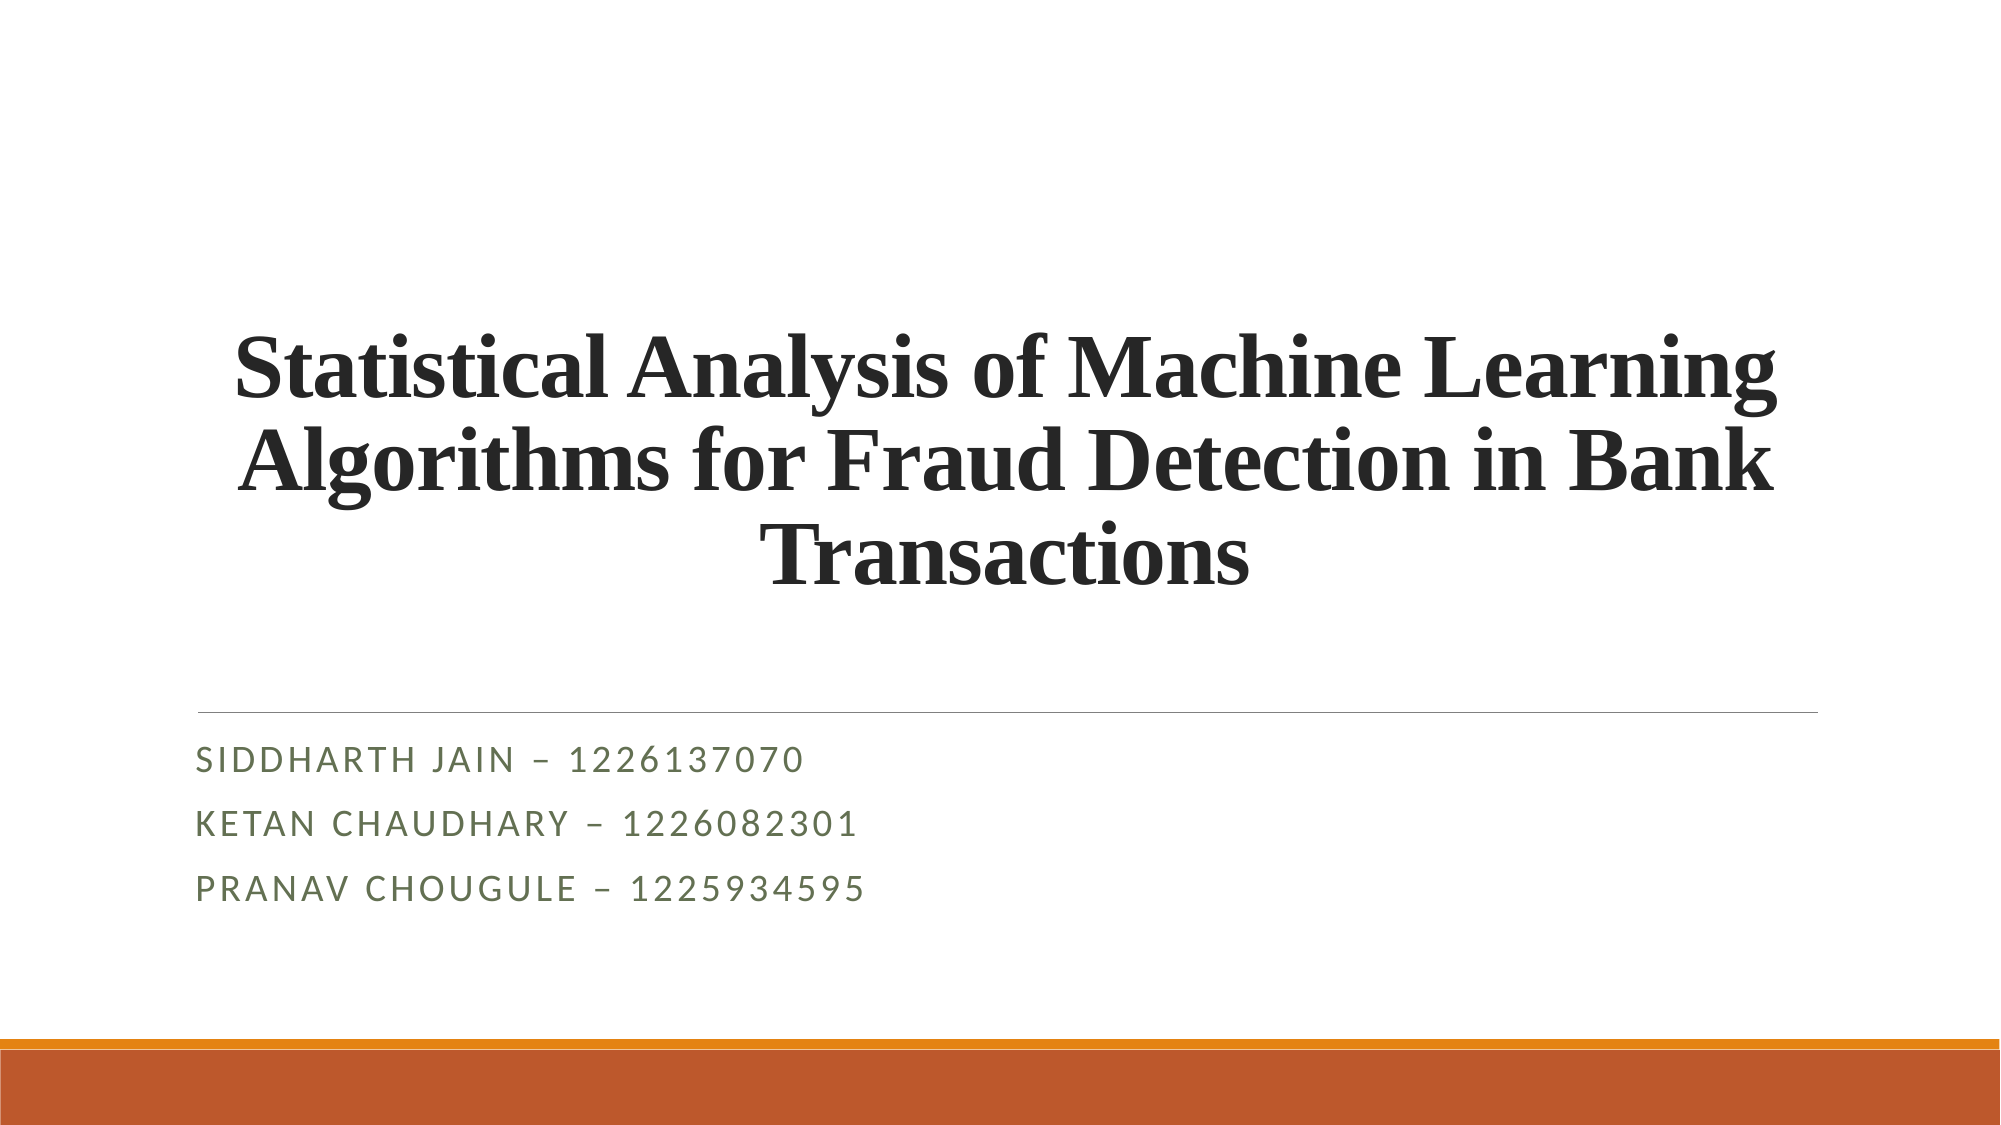

# Statistical Analysis of Machine Learning Algorithms for Fraud Detection in Bank Transactions
Siddharth Jain – 1226137070
Ketan Chaudhary – 1226082301
Pranav Chougule – 1225934595